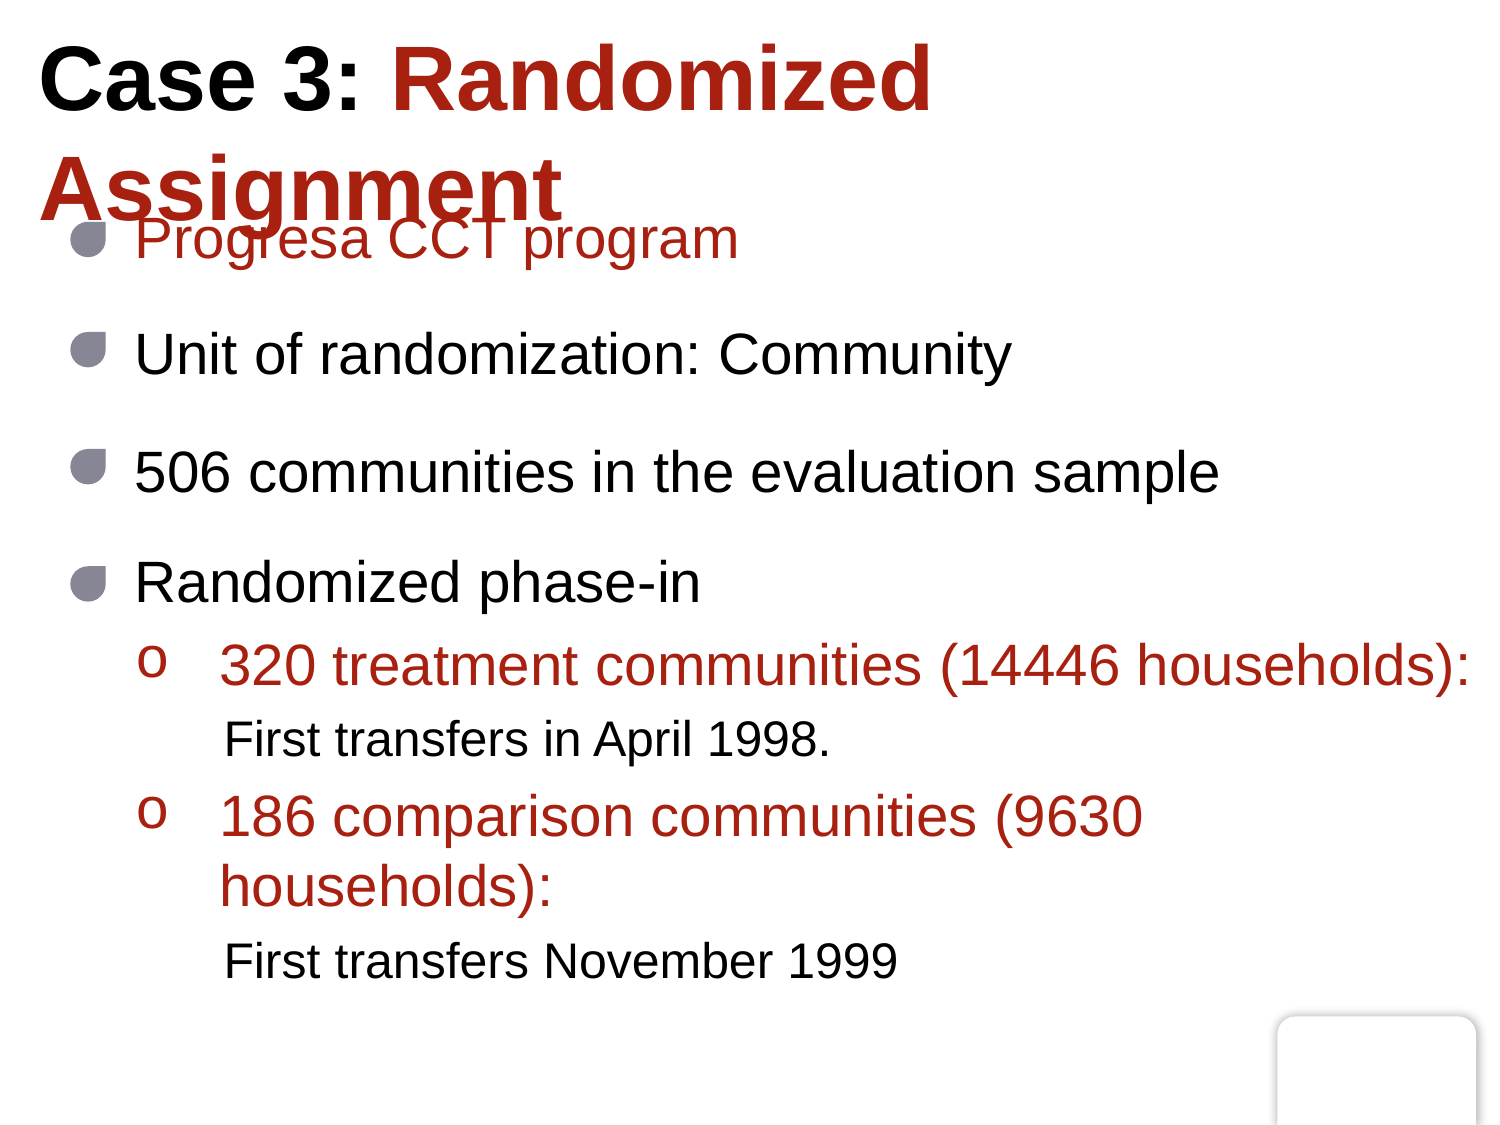

# Case 3: Randomized Assignment
Progresa CCT program

Unit of randomization: Community

506 communities in the evaluation sample

Randomized phase-in

320 treatment communities (14446 households):
First transfers in April 1998.
186 comparison communities (9630 households):
First transfers November 1999